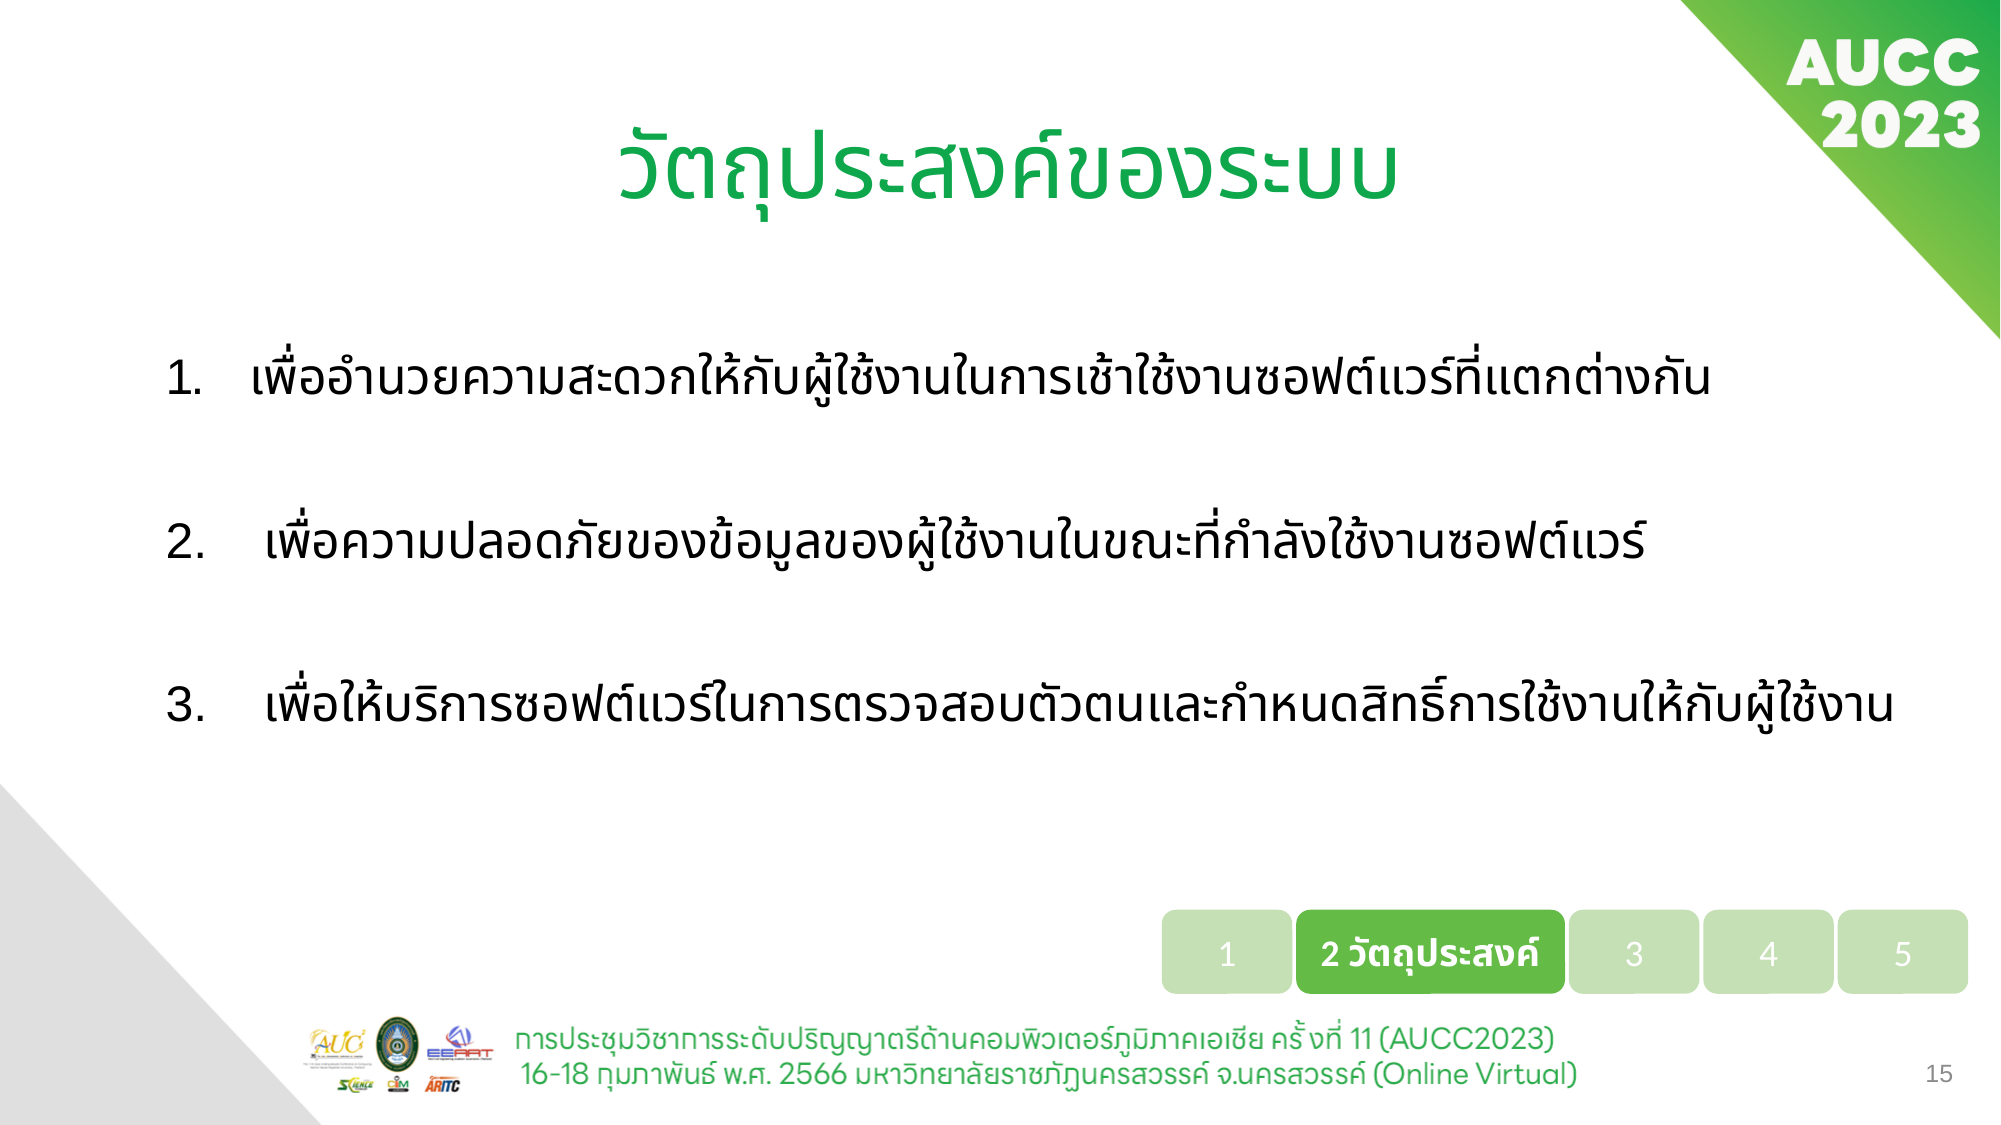

# วัตถุประสงค์ของระบบ
เพื่ออำนวยความสะดวกให้กับผู้ใช้งานในการเช้าใช้งานซอฟต์แวร์ที่แตกต่างกัน
2.    เพื่อความปลอดภัยของข้อมูลของผู้ใช้งานในขณะที่กำลังใช้งานซอฟต์แวร์
3.    เพื่อให้บริการซอฟต์แวร์ในการตรวจสอบตัวตนและกำหนดสิทธิ์การใช้งานให้กับผู้ใช้งาน
4
5
3
2 วัตถุประสงค์
1
15